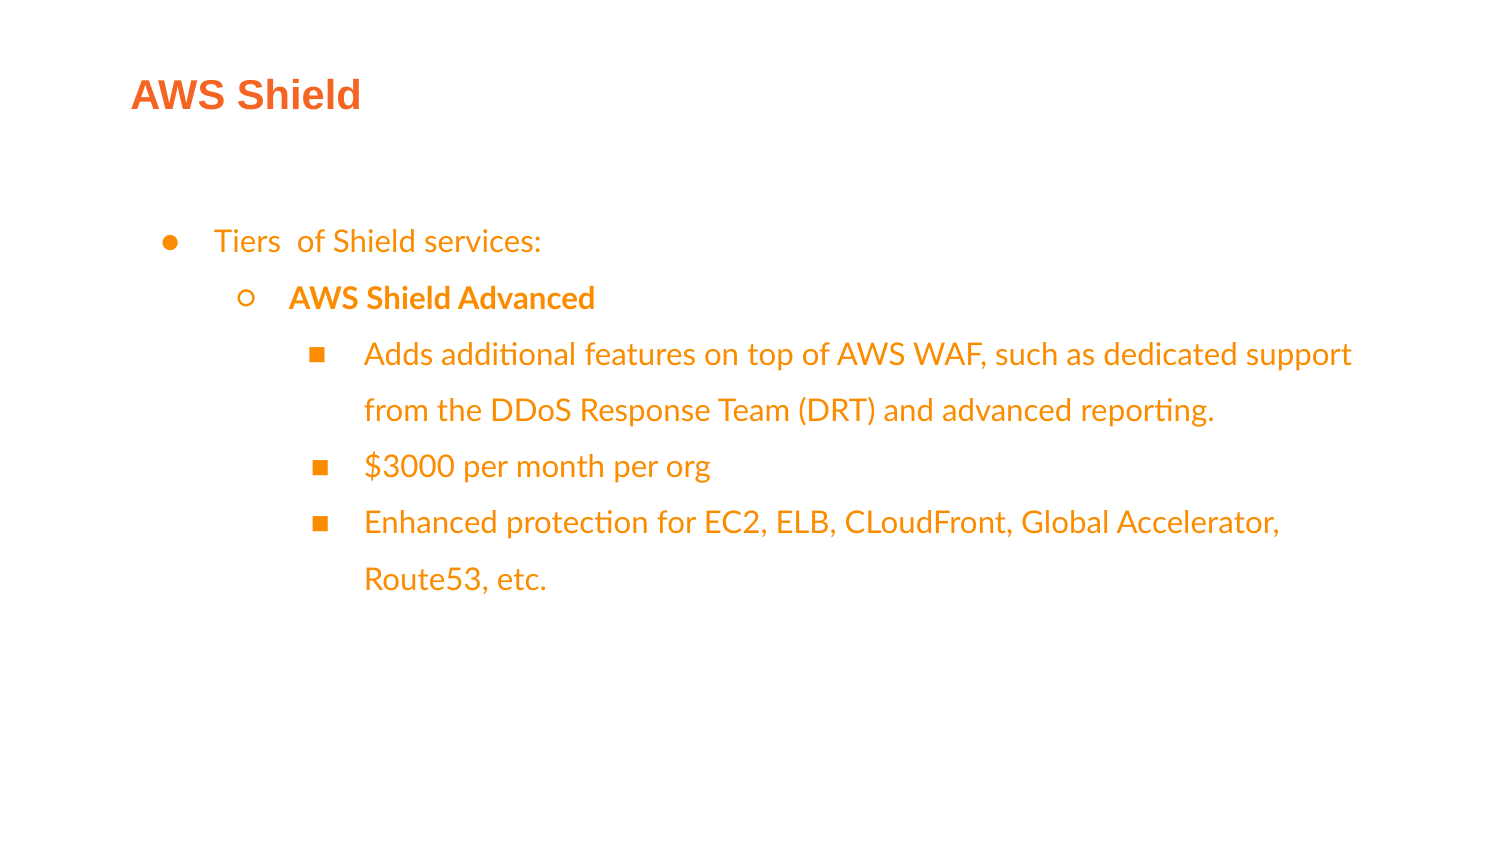

AWS Shield
Tiers  of Shield services:
AWS Shield Advanced
Adds additional features on top of AWS WAF, such as dedicated support from the DDoS Response Team (DRT) and advanced reporting.
$3000 per month per org
Enhanced protection for EC2, ELB, CLoudFront, Global Accelerator, Route53, etc.